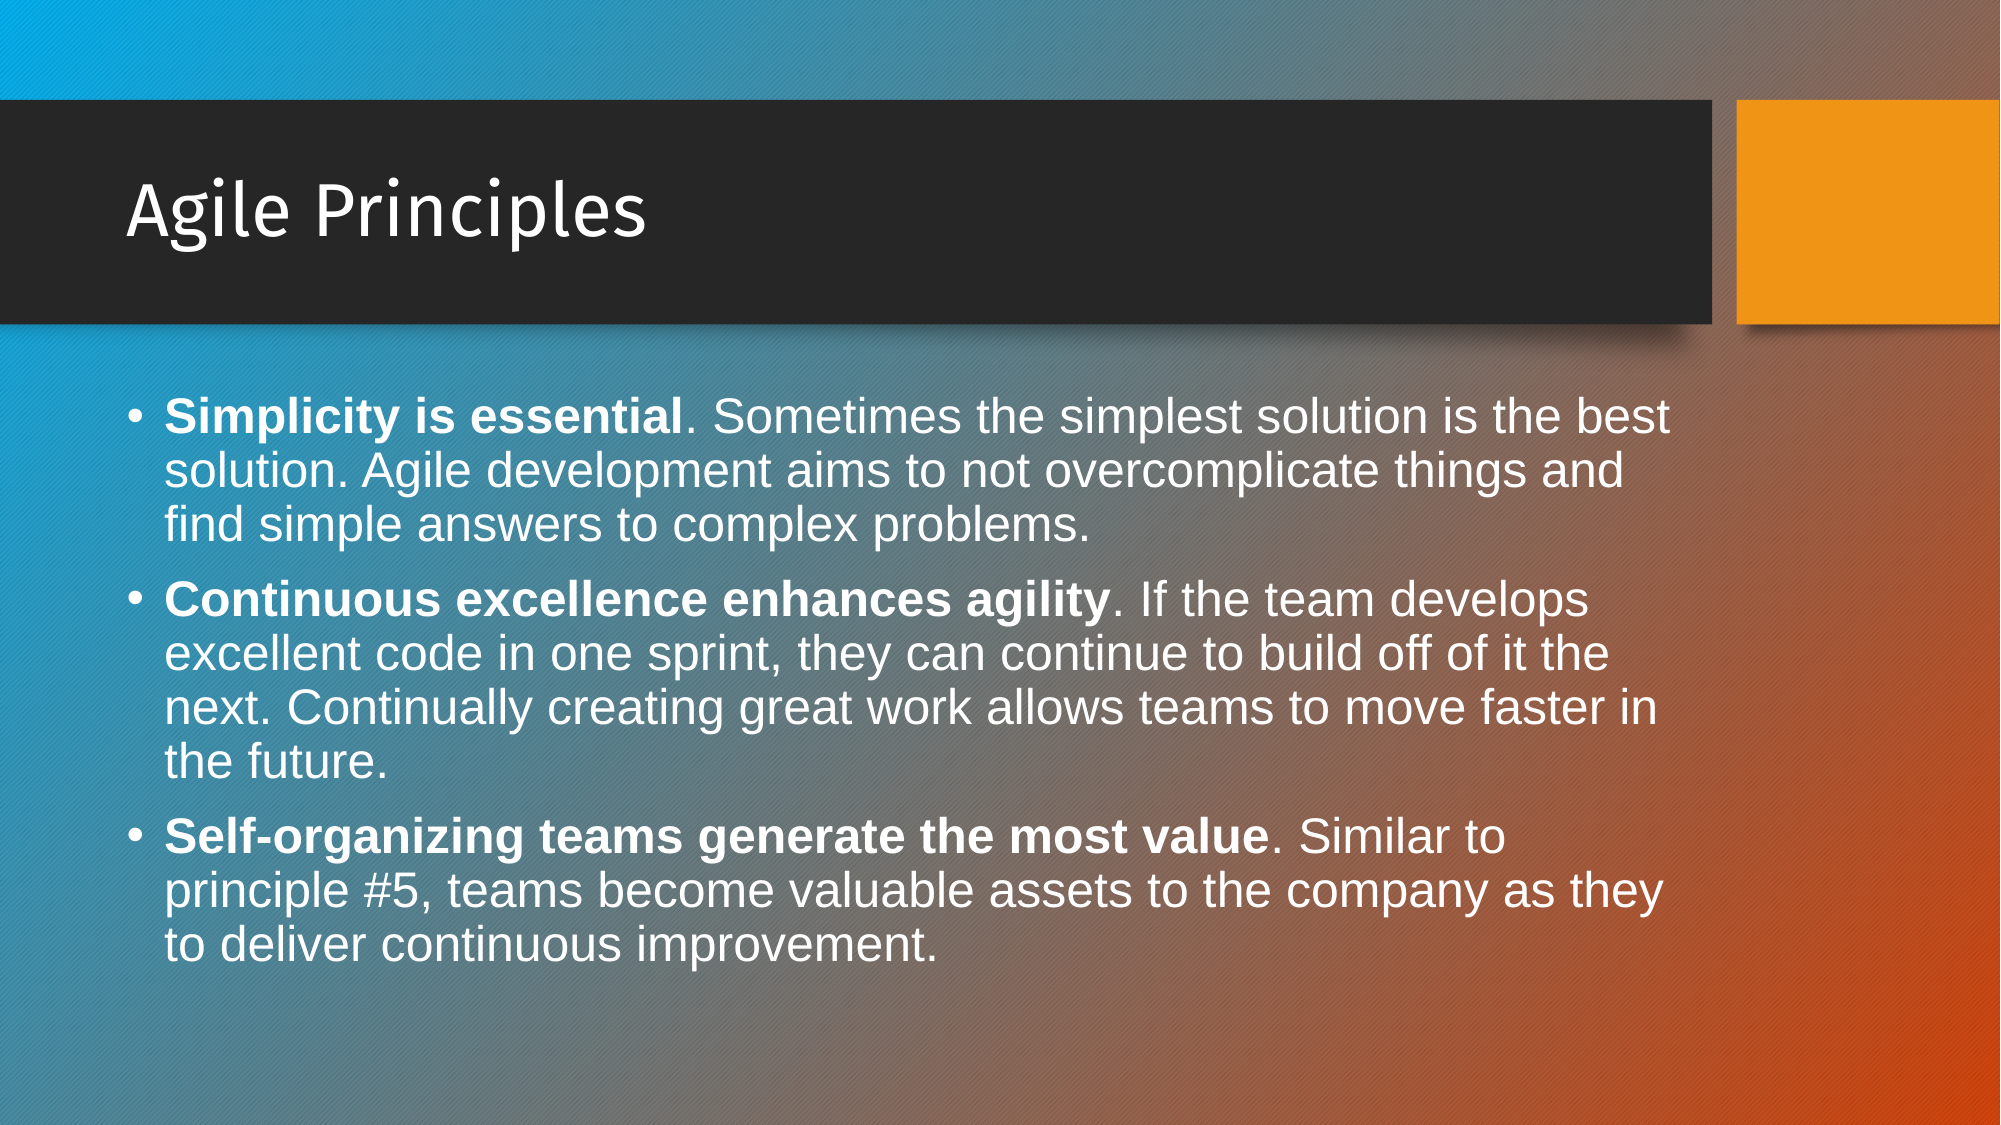

# Agile Principles
Simplicity is essential. Sometimes the simplest solution is the best solution. Agile development aims to not overcomplicate things and find simple answers to complex problems.
Continuous excellence enhances agility. If the team develops excellent code in one sprint, they can continue to build off of it the next. Continually creating great work allows teams to move faster in the future.
Self-organizing teams generate the most value. Similar to principle #5, teams become valuable assets to the company as they to deliver continuous improvement.